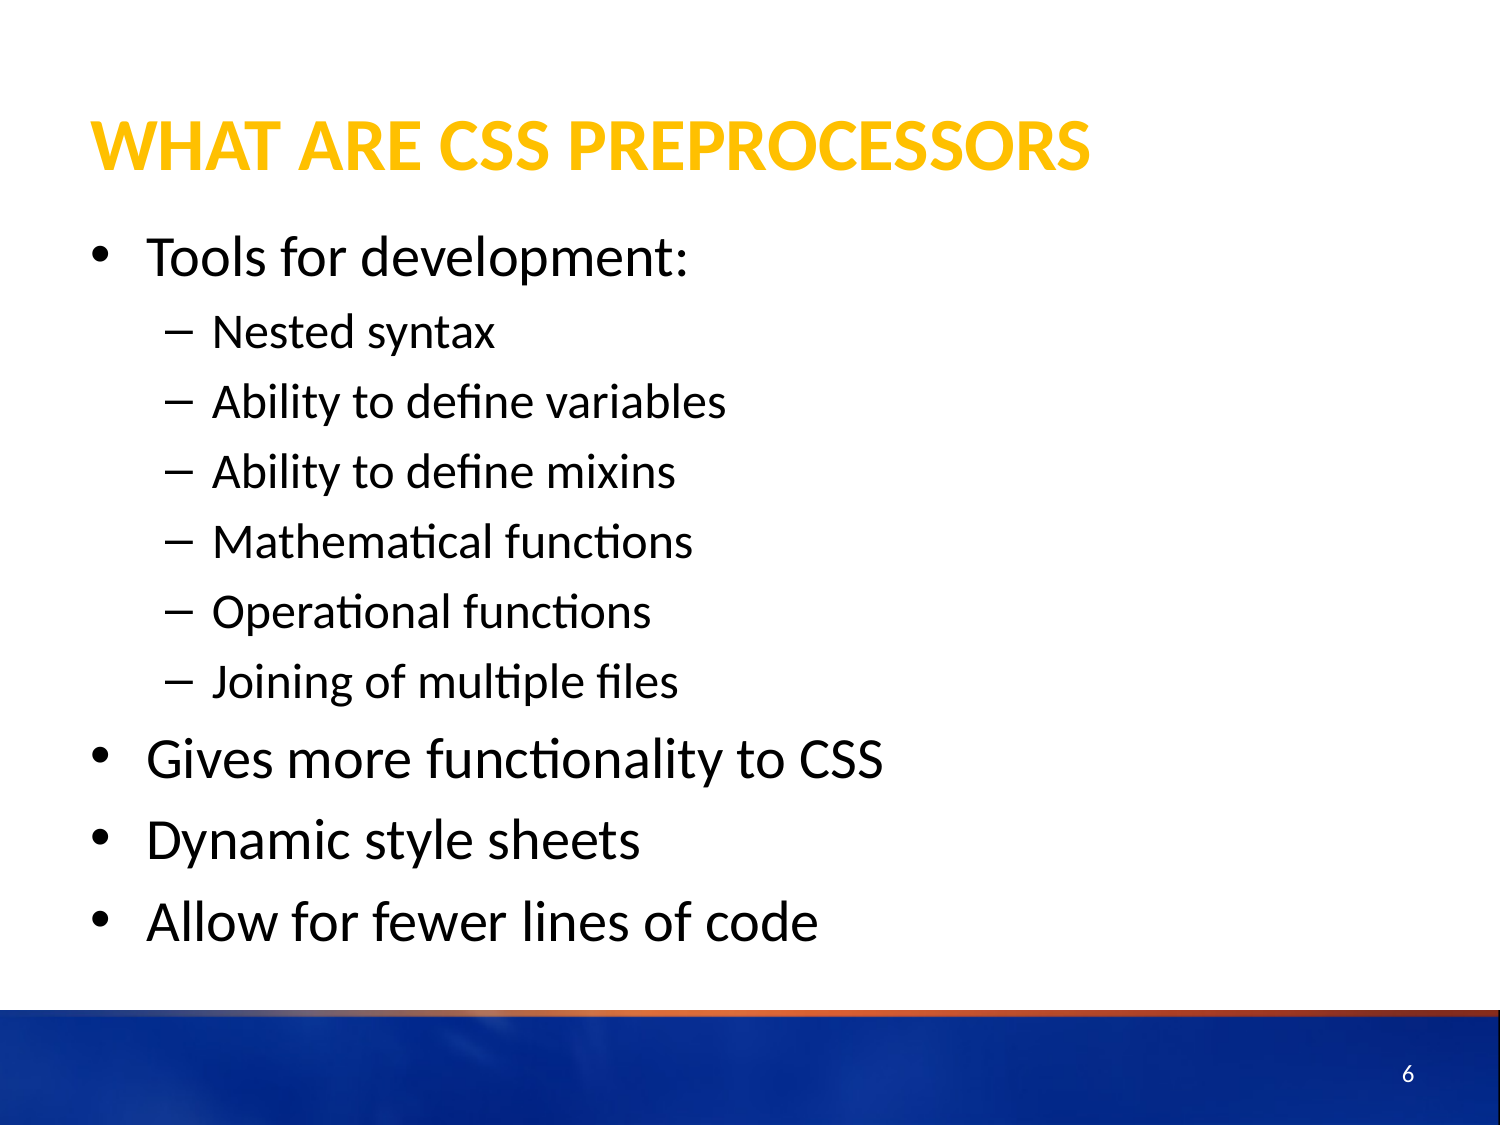

# What are CSS Preprocessors
Tools for development:
Nested syntax
Ability to define variables
Ability to define mixins
Mathematical functions
Operational functions
Joining of multiple files
Gives more functionality to CSS
Dynamic style sheets
Allow for fewer lines of code
6